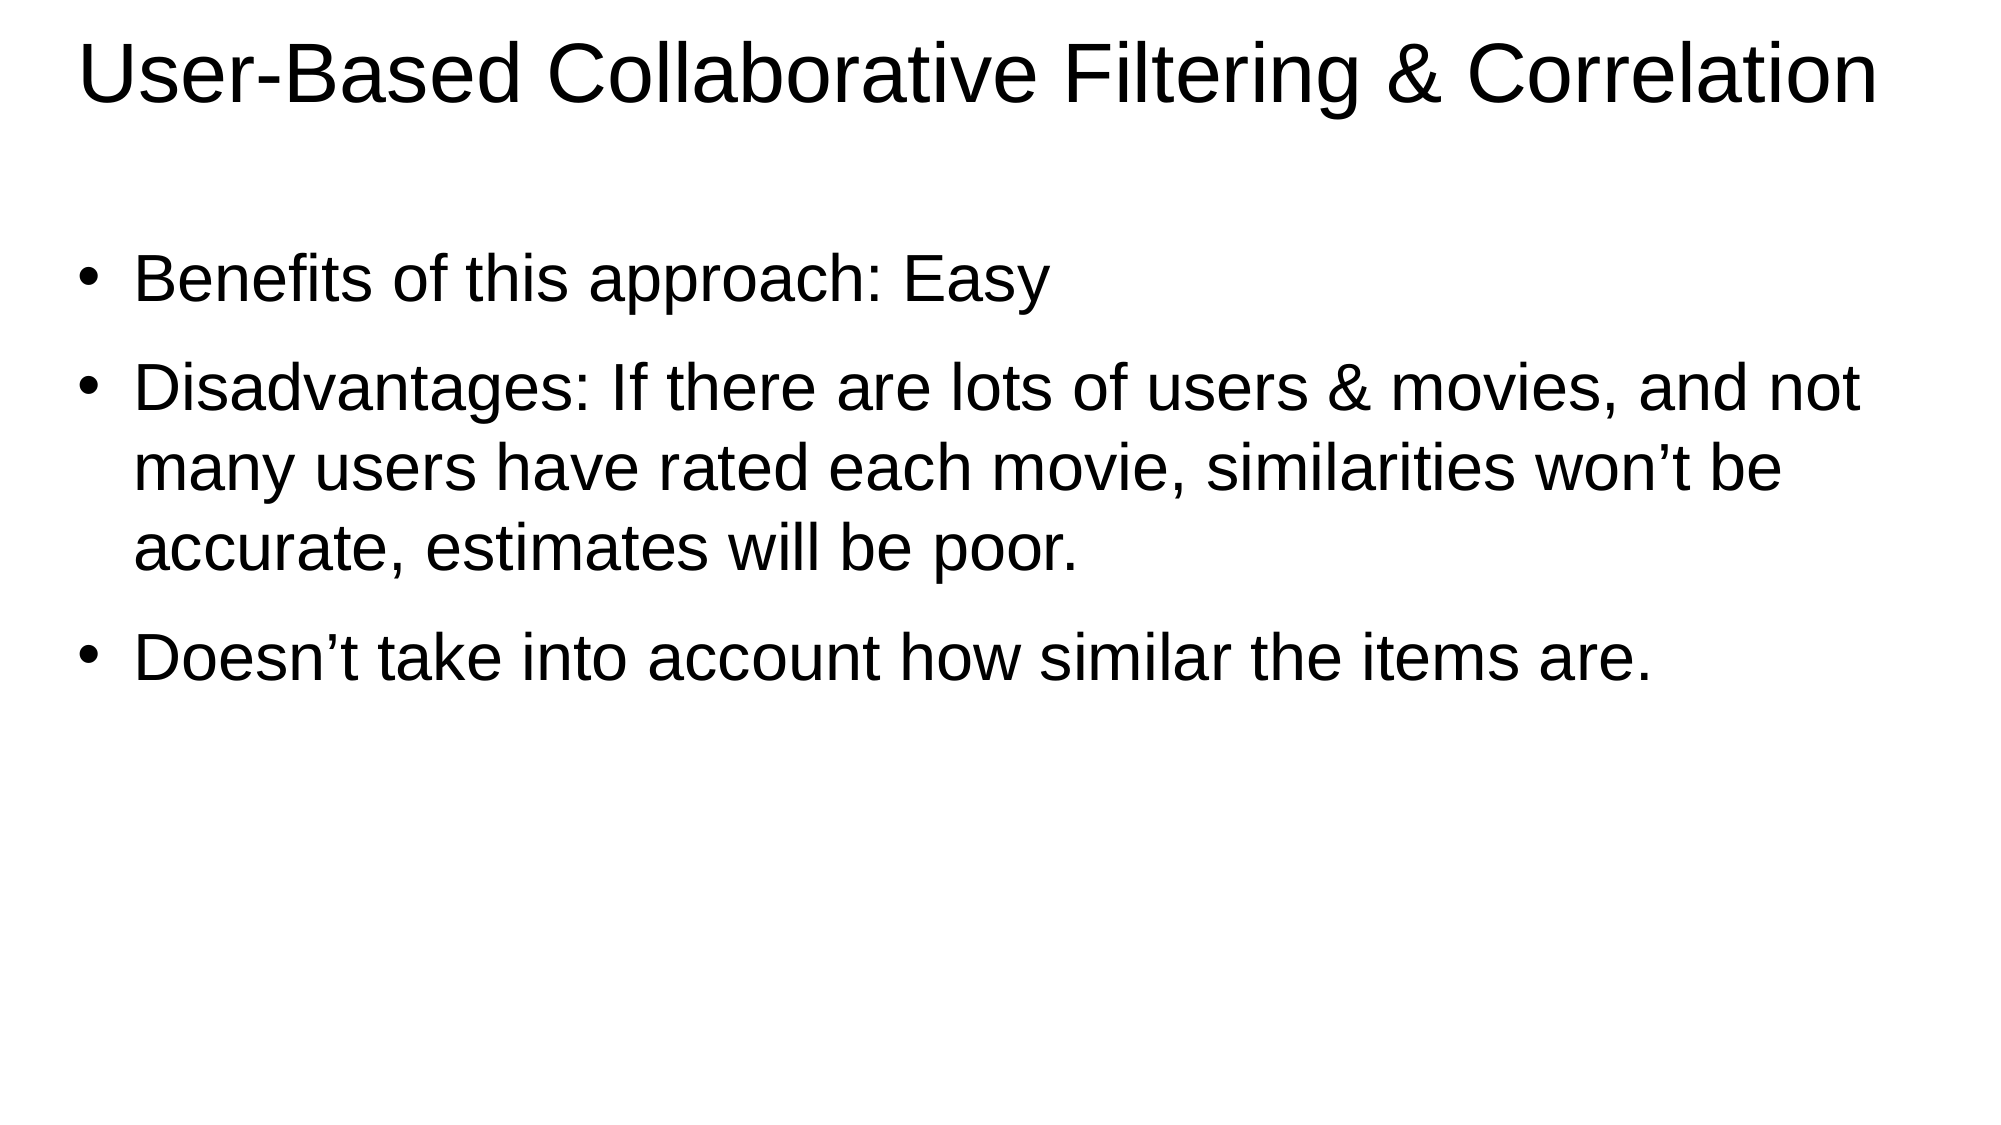

# User-Based Collaborative Filtering & Correlation
Benefits of this approach: Easy
Disadvantages: If there are lots of users & movies, and not many users have rated each movie, similarities won’t be accurate, estimates will be poor.
Doesn’t take into account how similar the items are.